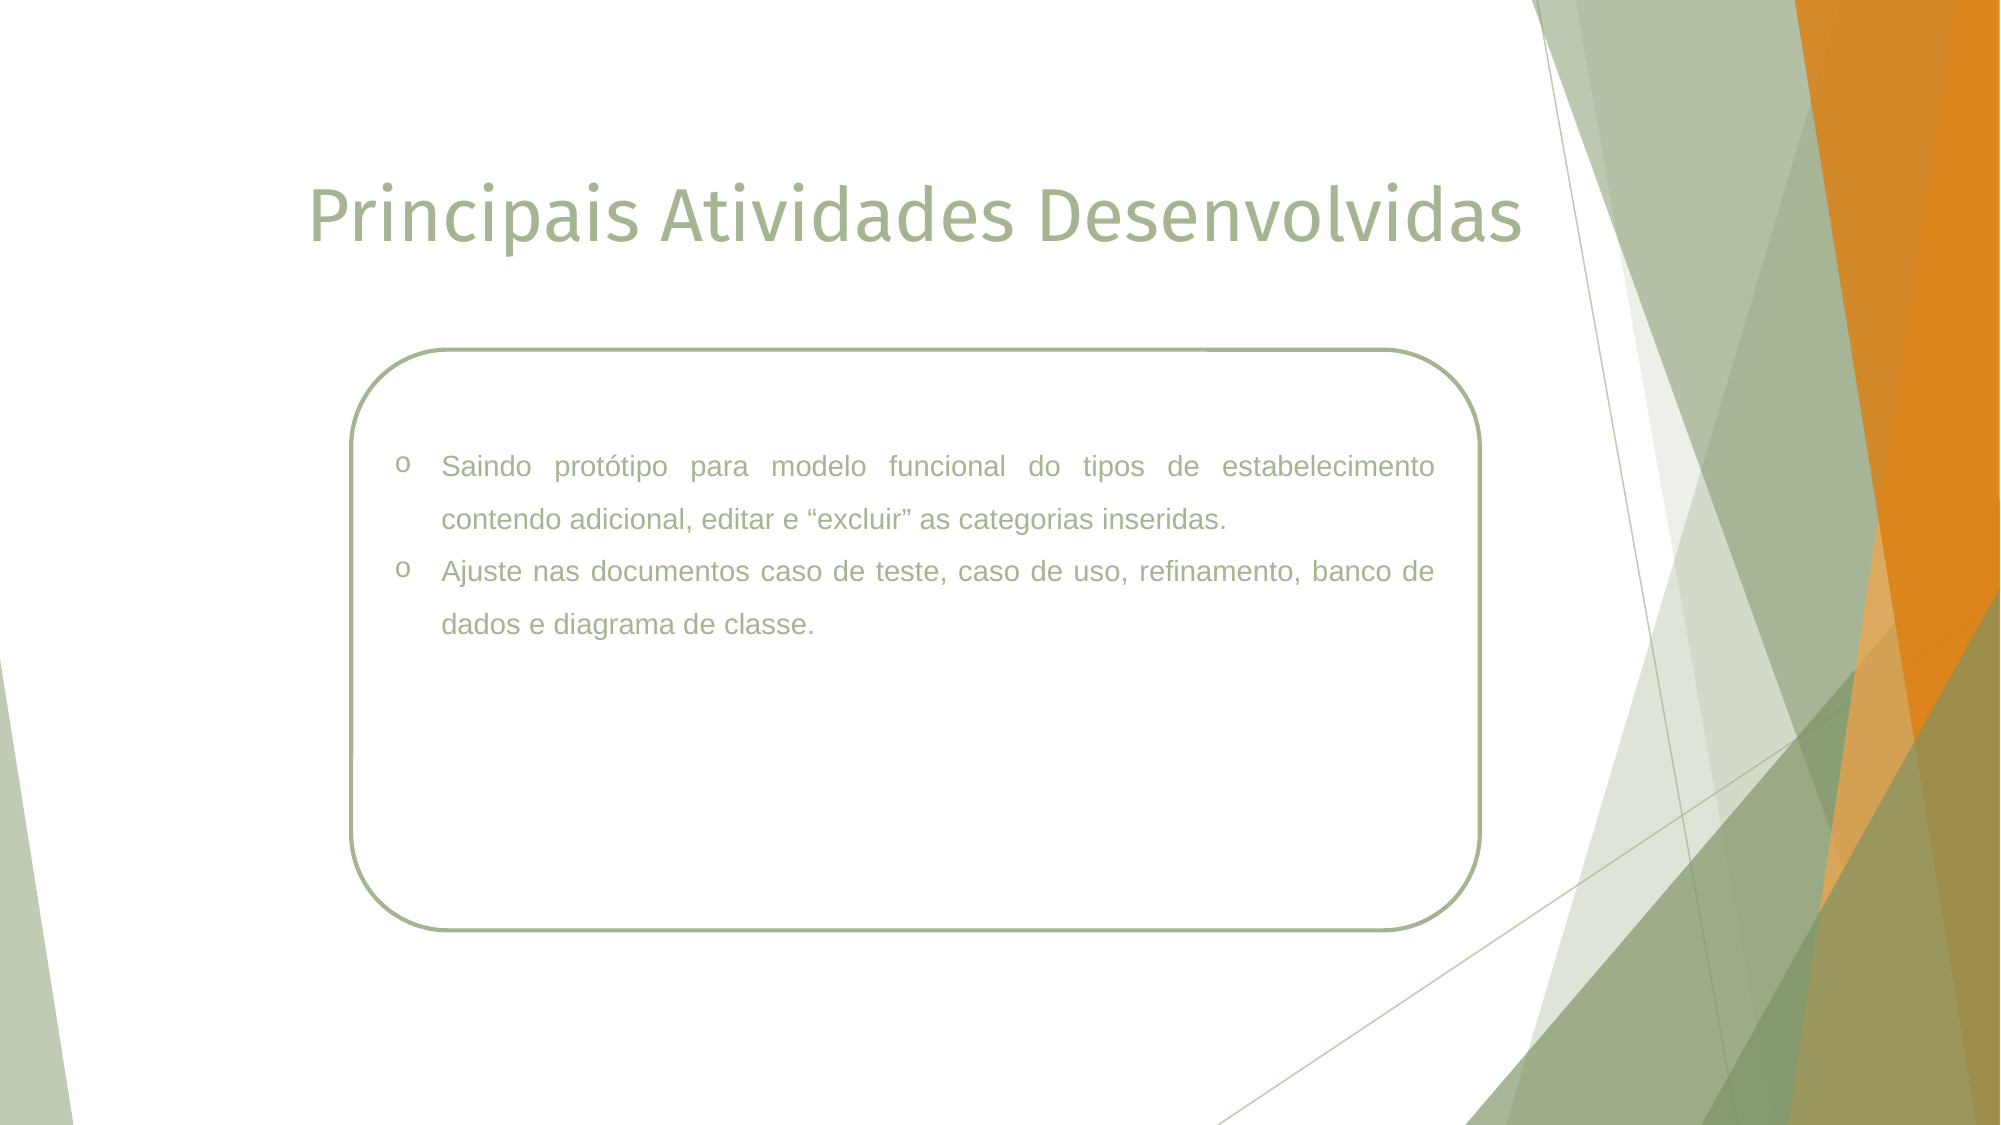

# Principais Atividades Desenvolvidas
Saindo protótipo para modelo funcional do tipos de estabelecimento contendo adicional, editar e “excluir” as categorias inseridas.
Ajuste nas documentos caso de teste, caso de uso, refinamento, banco de dados e diagrama de classe.